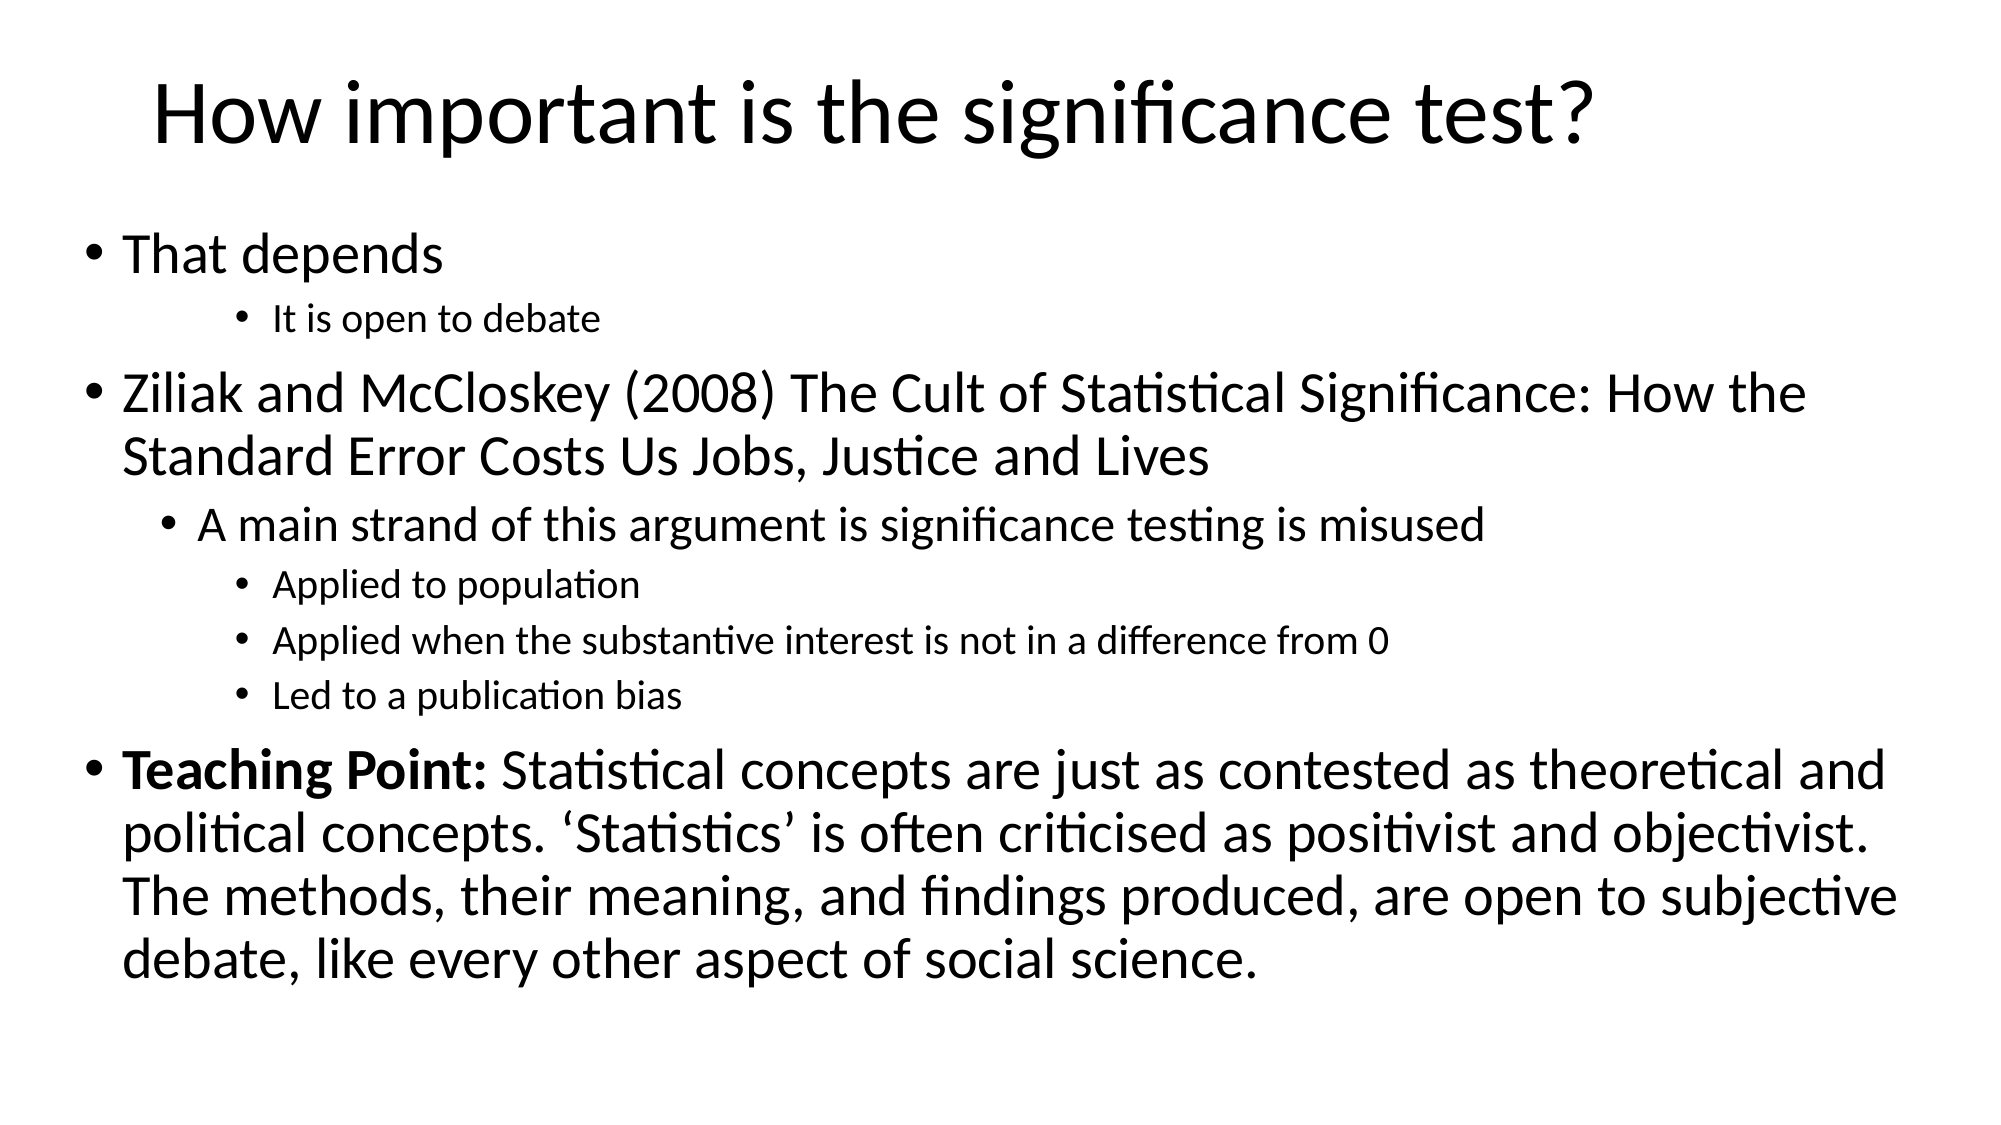

# How important is the significance test?
That depends
It is open to debate
Ziliak and McCloskey (2008) The Cult of Statistical Significance: How the Standard Error Costs Us Jobs, Justice and Lives
A main strand of this argument is significance testing is misused
Applied to population
Applied when the substantive interest is not in a difference from 0
Led to a publication bias
Teaching Point: Statistical concepts are just as contested as theoretical and political concepts. ‘Statistics’ is often criticised as positivist and objectivist. The methods, their meaning, and findings produced, are open to subjective debate, like every other aspect of social science.